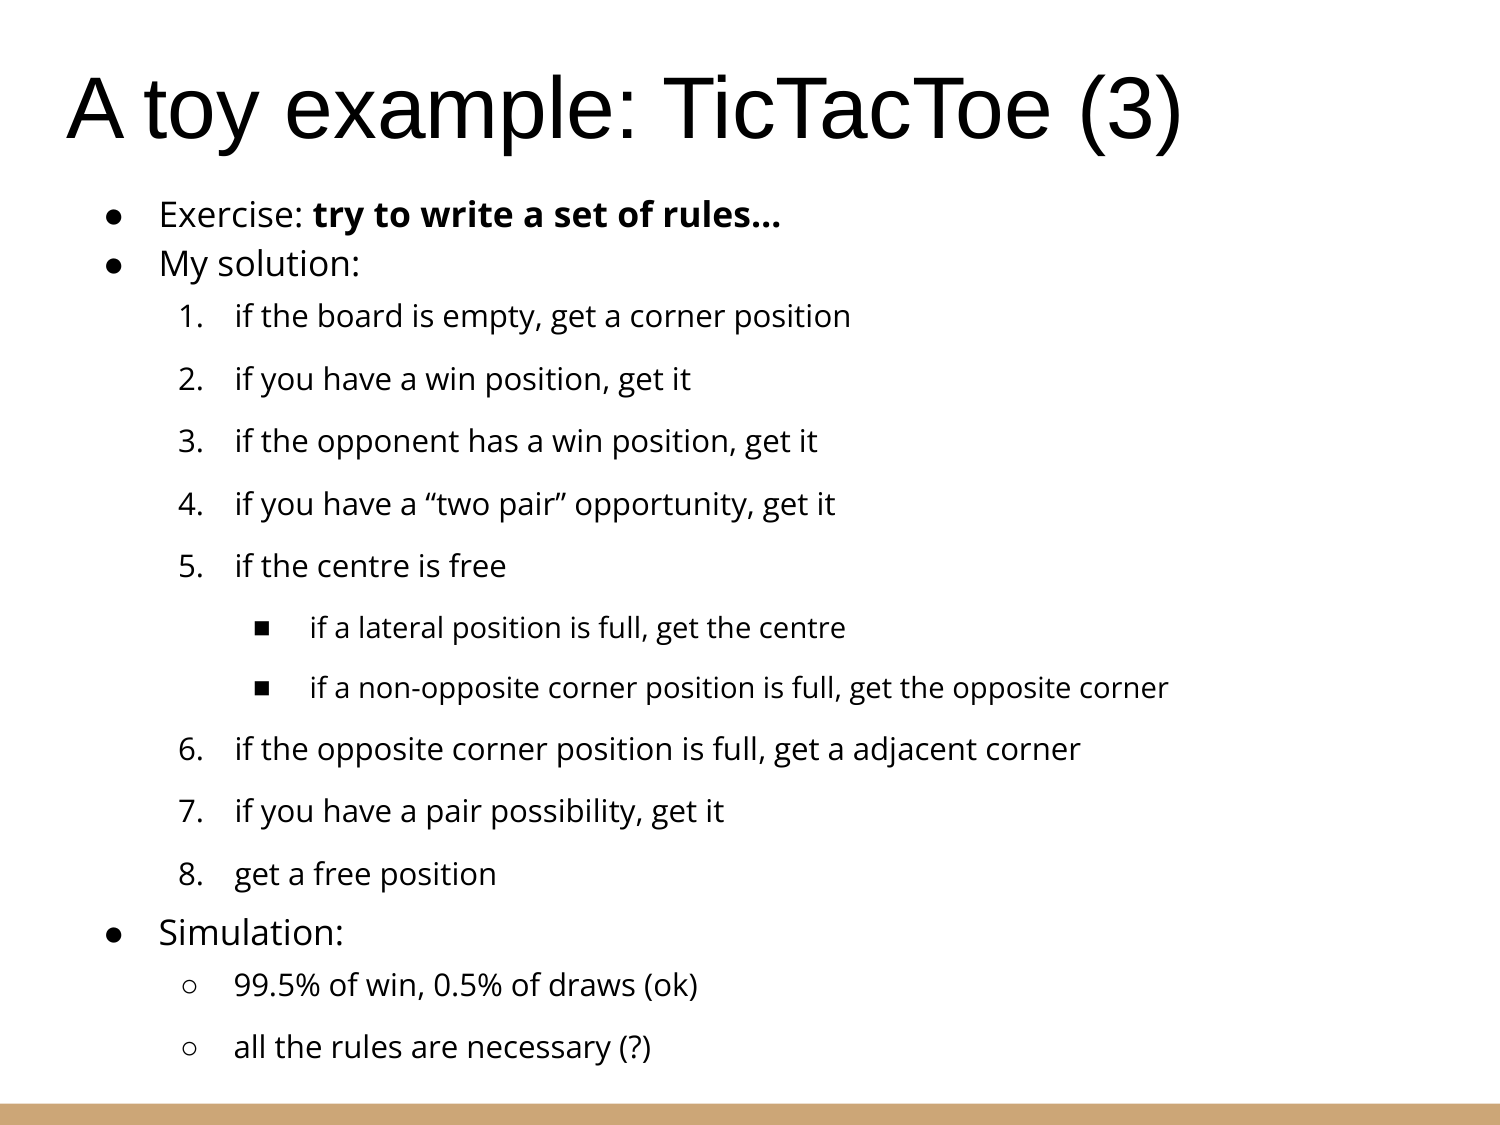

A toy example: TicTacToe (3)
Exercise: try to write a set of rules…
My solution:
if the board is empty, get a corner position
if you have a win position, get it
if the opponent has a win position, get it
if you have a “two pair” opportunity, get it
if the centre is free
if a lateral position is full, get the centre
if a non-opposite corner position is full, get the opposite corner
if the opposite corner position is full, get a adjacent corner
if you have a pair possibility, get it
get a free position
Simulation:
99.5% of win, 0.5% of draws (ok)
all the rules are necessary (?)